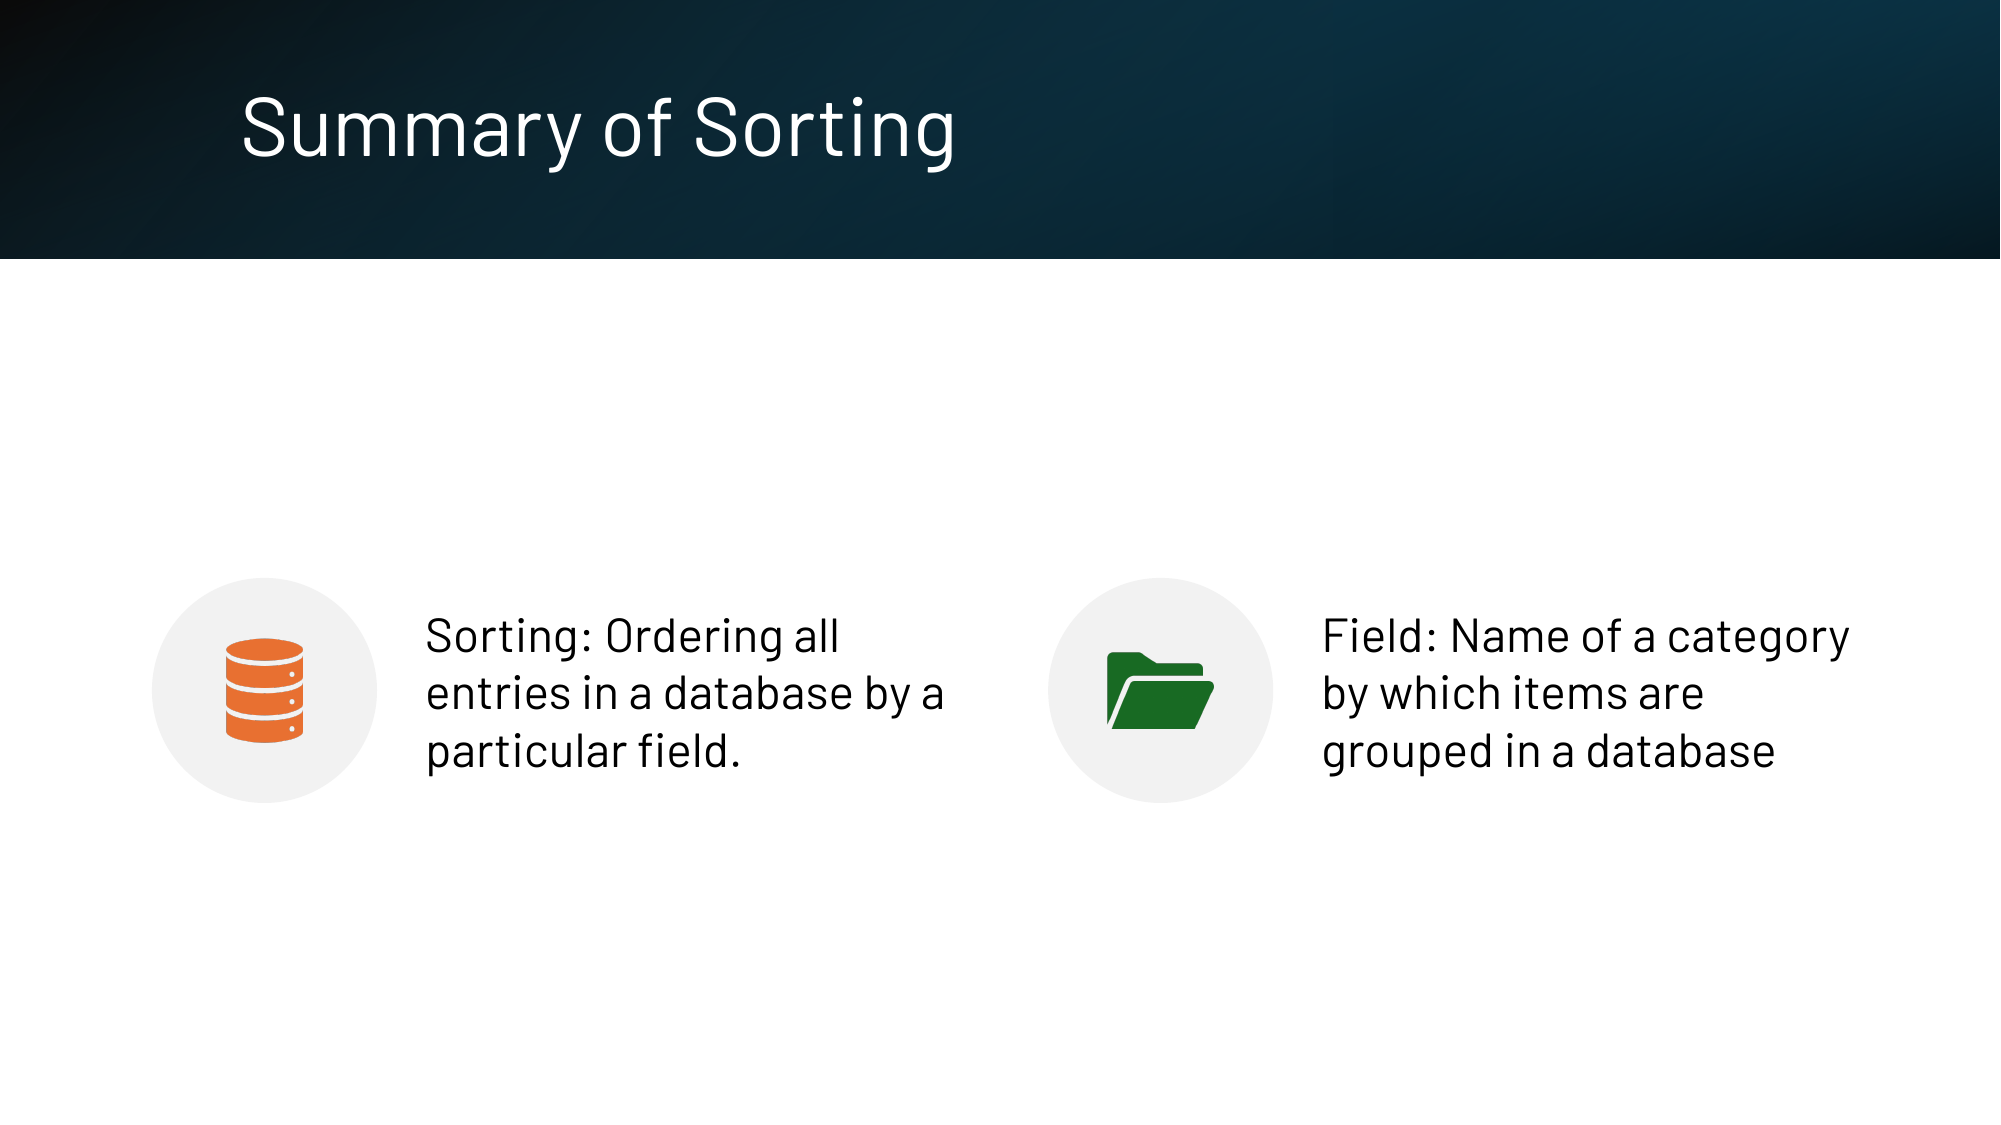

# Summary of Sorting
Sorting: Ordering all entries in a database by a particular field.
Field: Name of a category by which items are grouped in a database